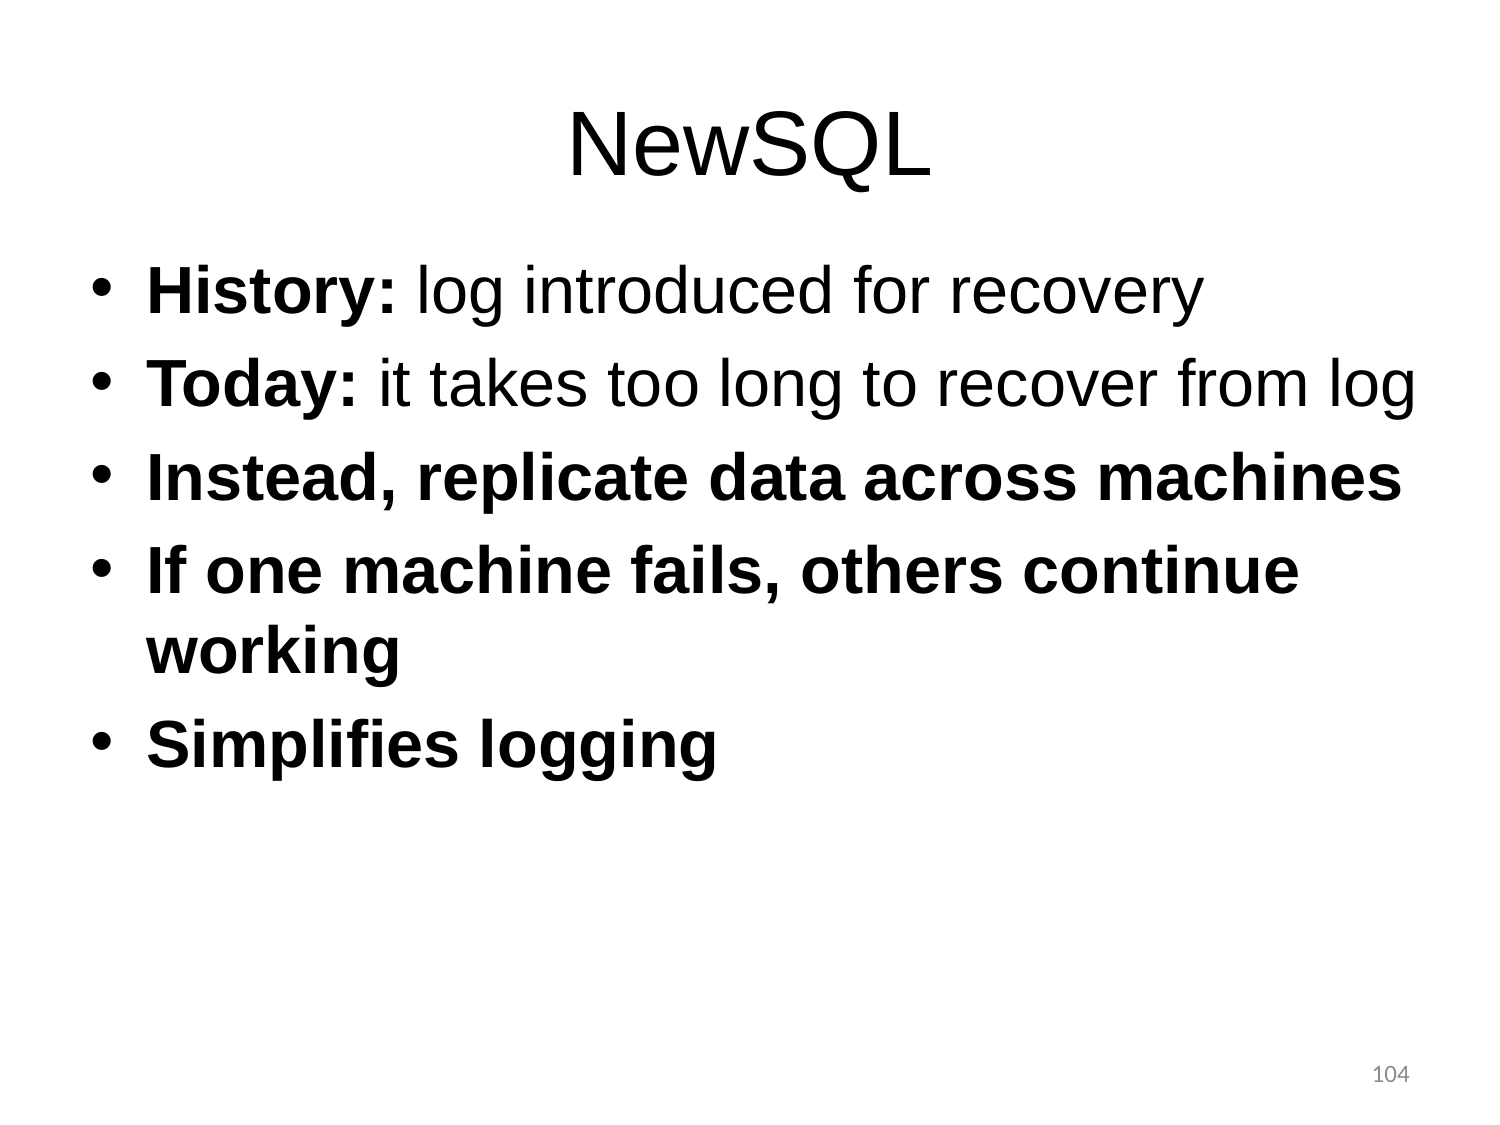

# NewSQL
History: log introduced for recovery
Today: it takes too long to recover from log
Instead, replicate data across machines
If one machine fails, others continue working
Simplifies logging
104